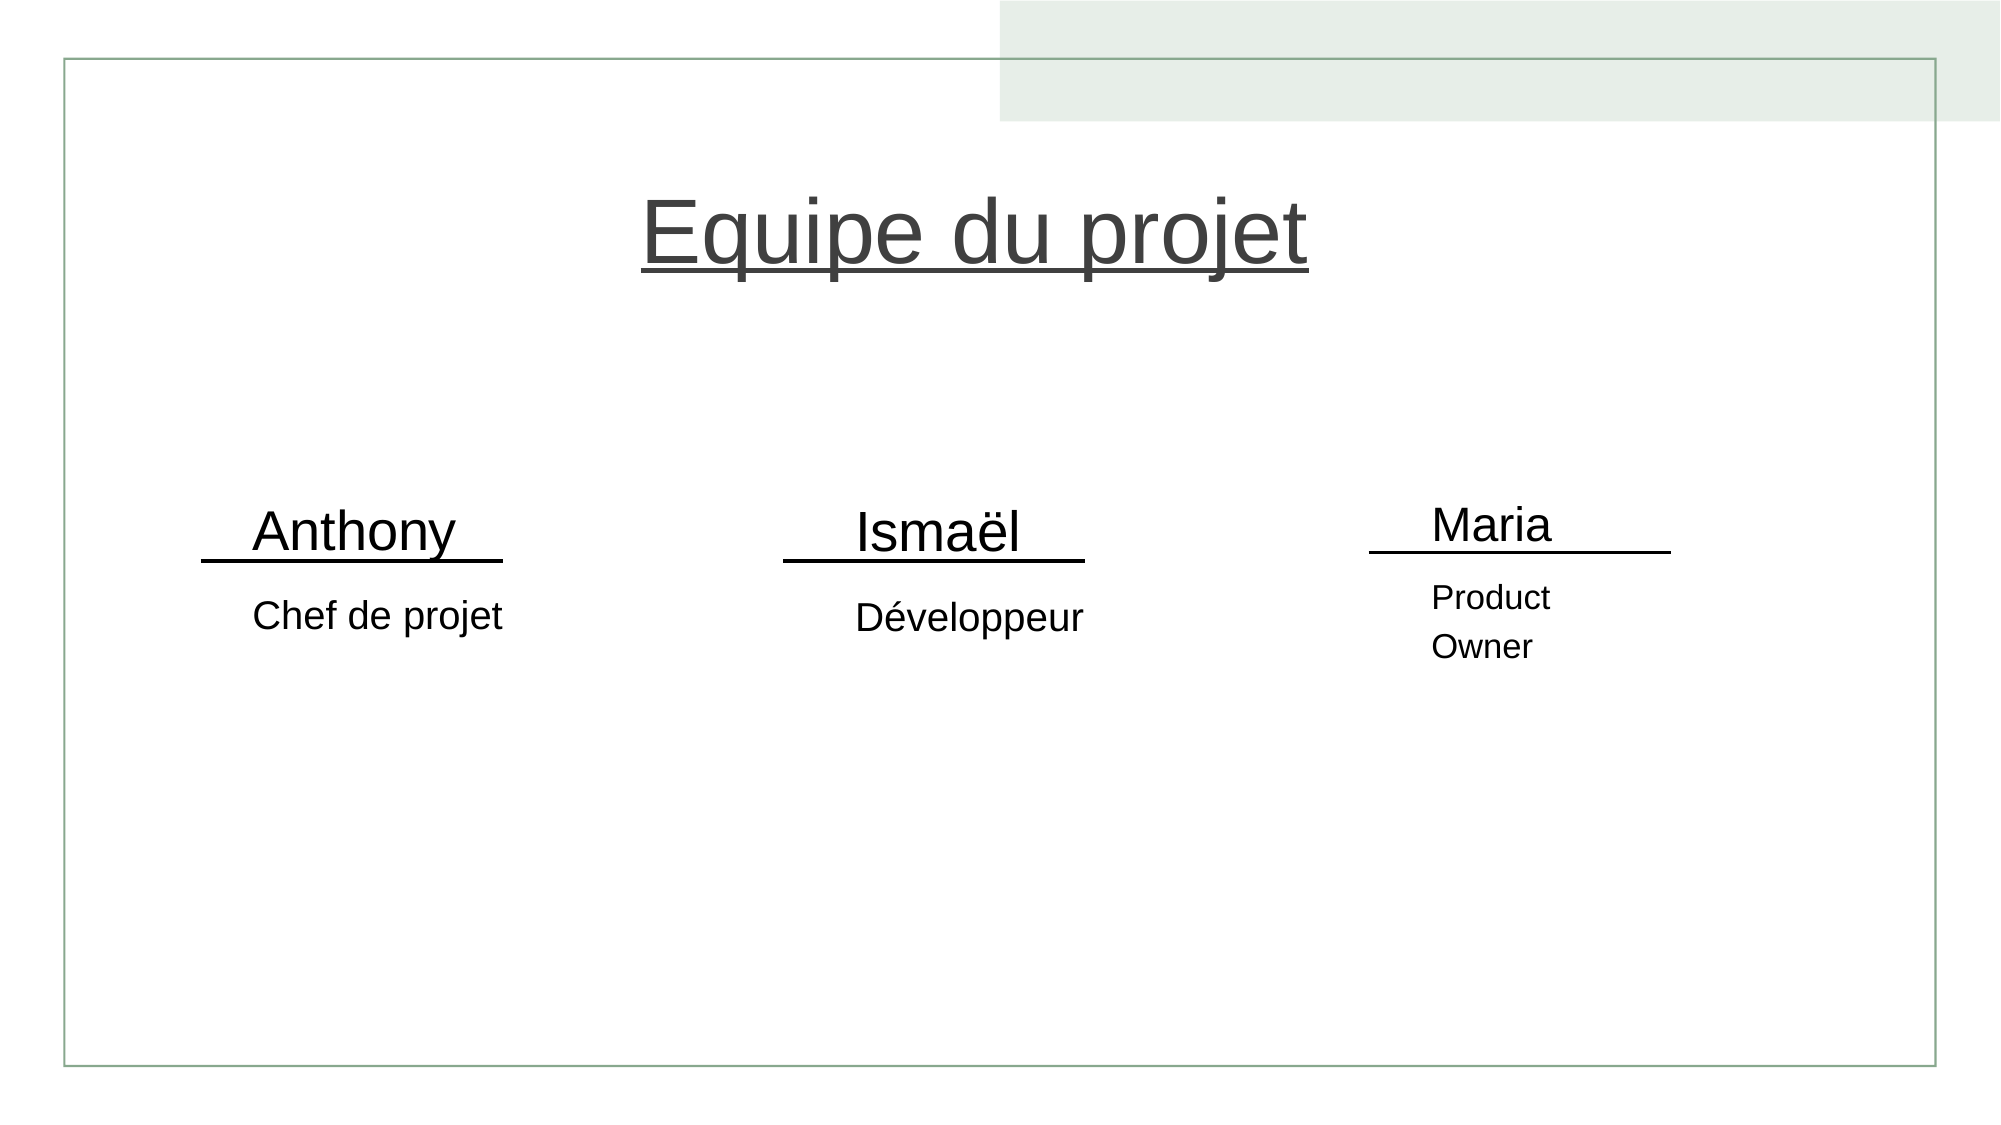

# Equipe du projet
Ismaël
Développeur
Maria
Product Owner
Anthony
Chef de projet